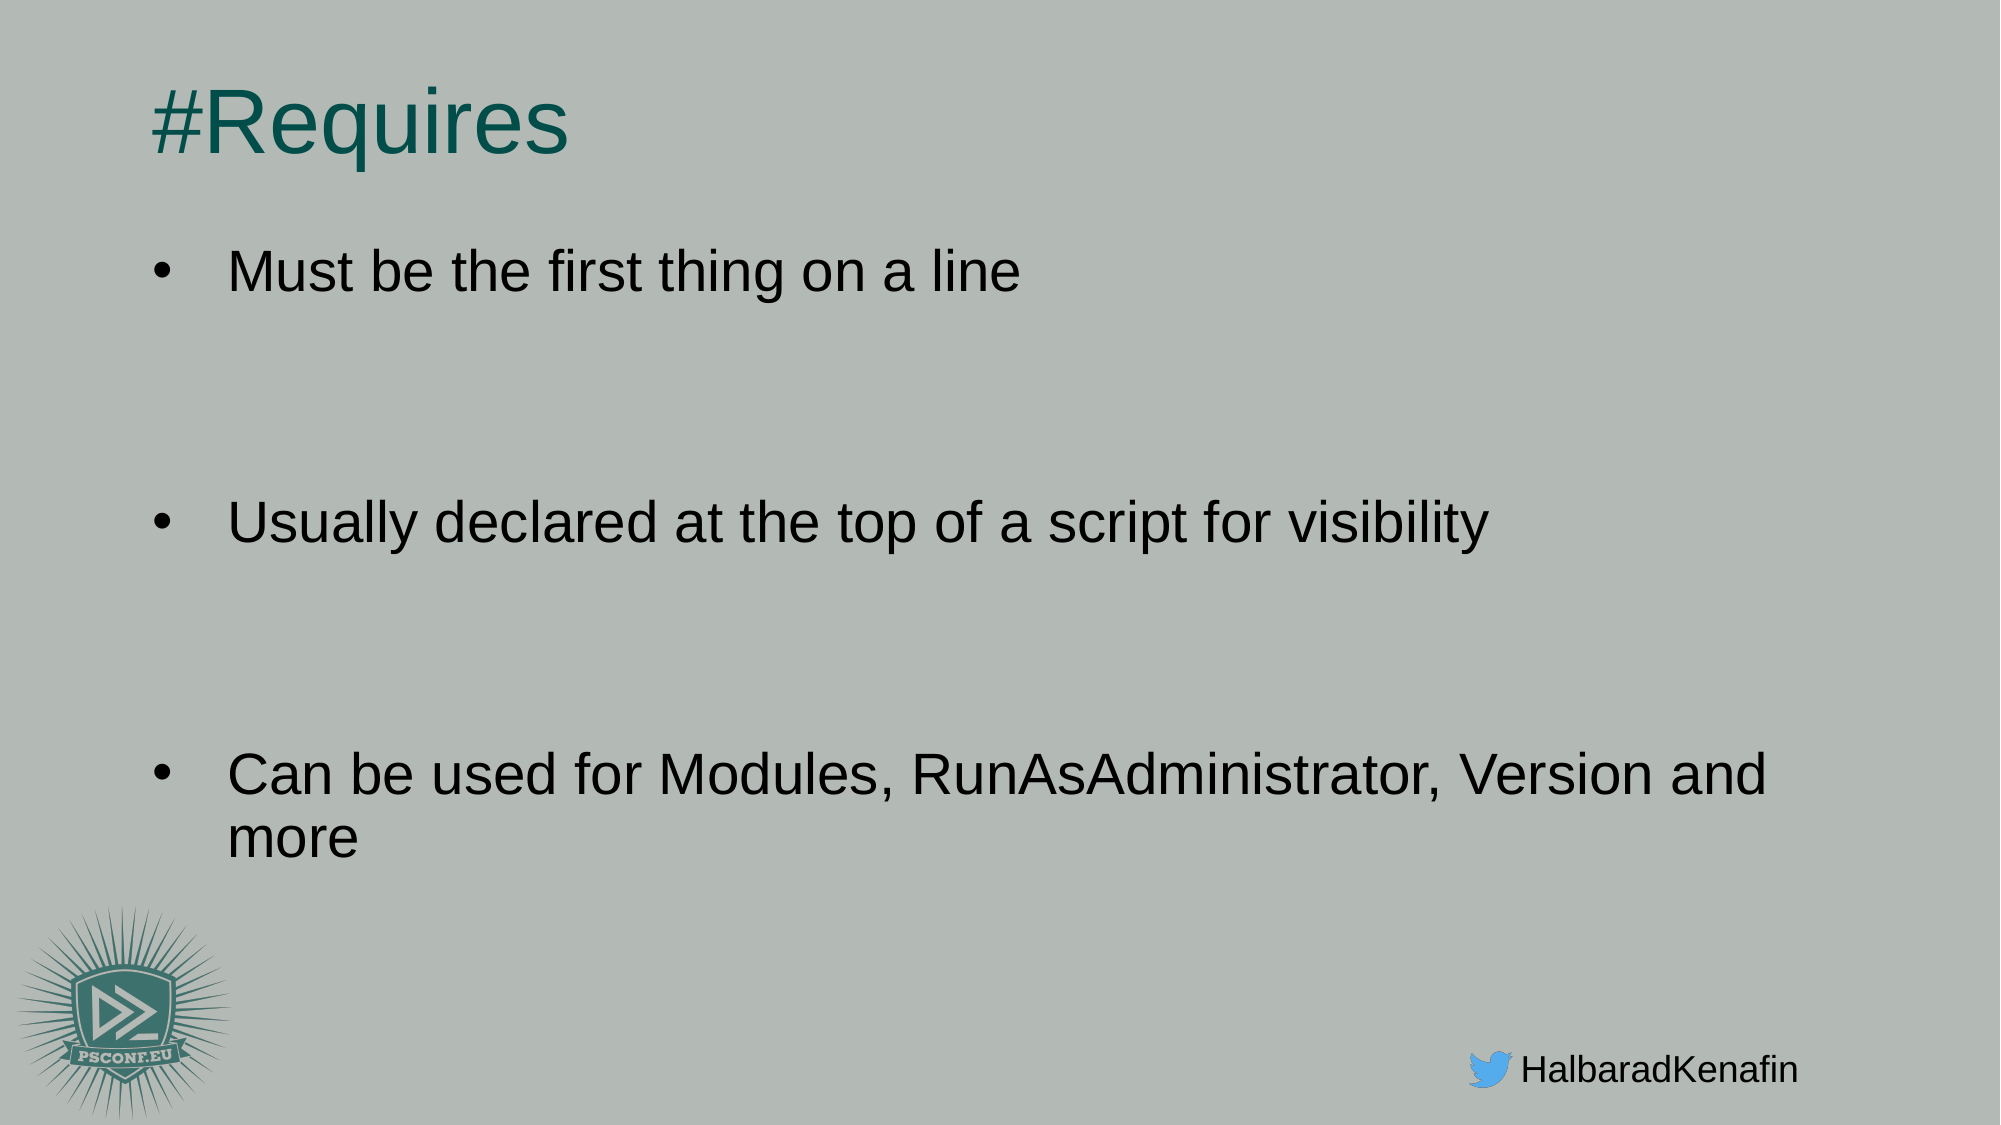

# #Requires
Must be the first thing on a line

Usually declared at the top of a script for visibility

Can be used for Modules, RunAsAdministrator, Version and more

HalbaradKenafin